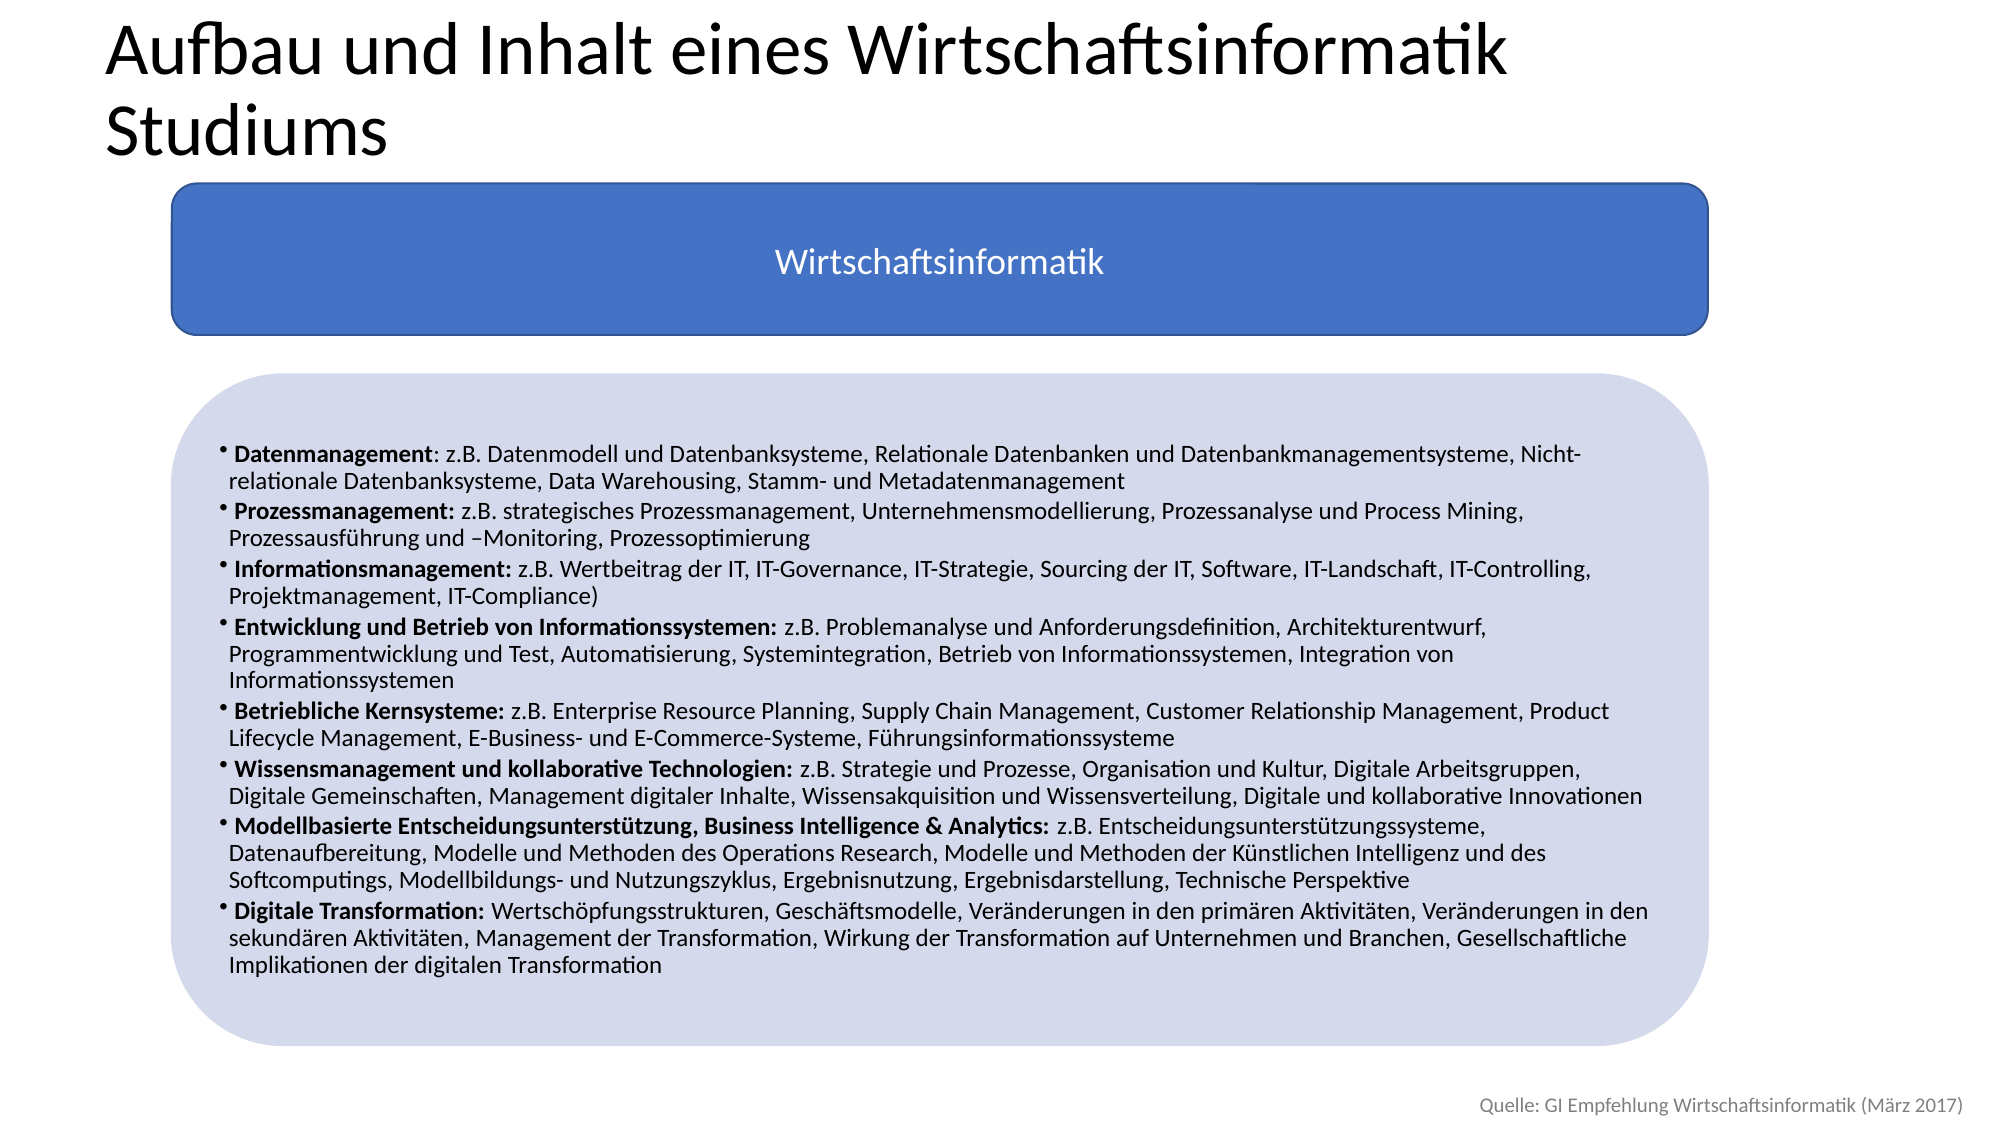

# Aufbau und Inhalt eines Wirtschaftsinformatik Studiums
Wirtschaftsinformatik
 Datenmanagement: z.B. Datenmodell und Datenbanksysteme, Relationale Datenbanken und Datenbankmanagementsysteme, Nicht-relationale Datenbanksysteme, Data Warehousing, Stamm- und Metadatenmanagement
 Prozessmanagement: z.B. strategisches Prozessmanagement, Unternehmensmodellierung, Prozessanalyse und Process Mining, Prozessausführung und –Monitoring, Prozessoptimierung
 Informationsmanagement: z.B. Wertbeitrag der IT, IT-Governance, IT-Strategie, Sourcing der IT, Software, IT-Landschaft, IT-Controlling, Projektmanagement, IT-Compliance)
 Entwicklung und Betrieb von Informationssystemen: z.B. Problemanalyse und Anforderungsdefinition, Architekturentwurf, Programmentwicklung und Test, Automatisierung, Systemintegration, Betrieb von Informationssystemen, Integration von Informationssystemen
 Betriebliche Kernsysteme: z.B. Enterprise Resource Planning, Supply Chain Management, Customer Relationship Management, Product Lifecycle Management, E-Business- und E-Commerce-Systeme, Führungsinformationssysteme
 Wissensmanagement und kollaborative Technologien: z.B. Strategie und Prozesse, Organisation und Kultur, Digitale Arbeitsgruppen, Digitale Gemeinschaften, Management digitaler Inhalte, Wissensakquisition und Wissensverteilung, Digitale und kollaborative Innovationen
 Modellbasierte Entscheidungsunterstützung, Business Intelligence & Analytics: z.B. Entscheidungsunterstützungssysteme, Datenaufbereitung, Modelle und Methoden des Operations Research, Modelle und Methoden der Künstlichen Intelligenz und des Softcomputings, Modellbildungs- und Nutzungszyklus, Ergebnisnutzung, Ergebnisdarstellung, Technische Perspektive
 Digitale Transformation: Wertschöpfungsstrukturen, Geschäftsmodelle, Veränderungen in den primären Aktivitäten, Veränderungen in den sekundären Aktivitäten, Management der Transformation, Wirkung der Transformation auf Unternehmen und Branchen, Gesellschaftliche Implikationen der digitalen Transformation
Quelle: GI Empfehlung Wirtschaftsinformatik (März 2017)